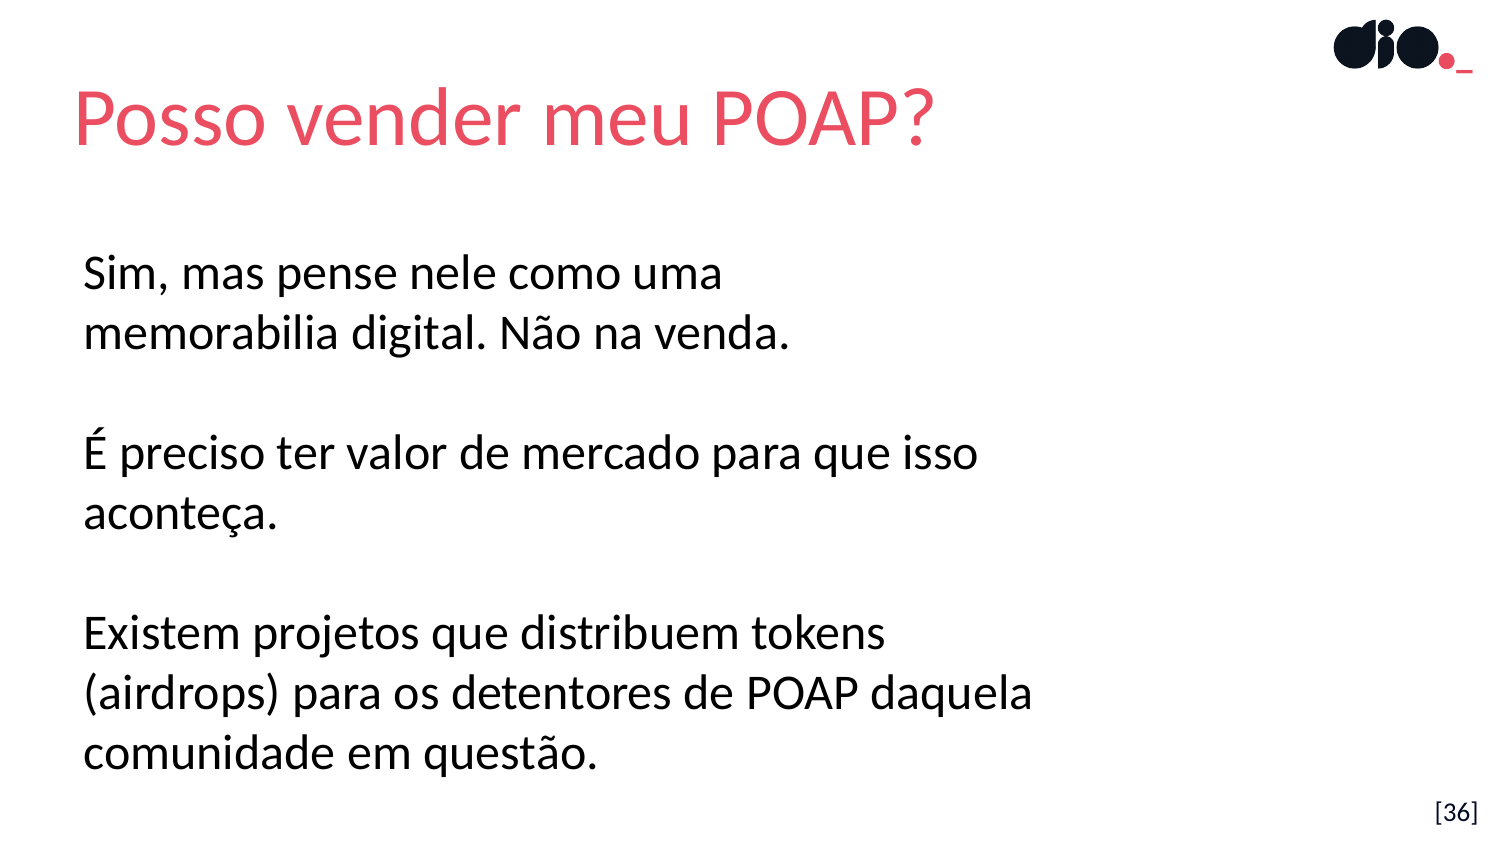

Posso vender meu POAP?

Sim, mas pense nele como uma memorabilia digital. Não na venda.

É preciso ter valor de mercado para que isso aconteça.

Existem projetos que distribuem tokens (airdrops) para os detentores de POAP daquela comunidade em questão.
[36]